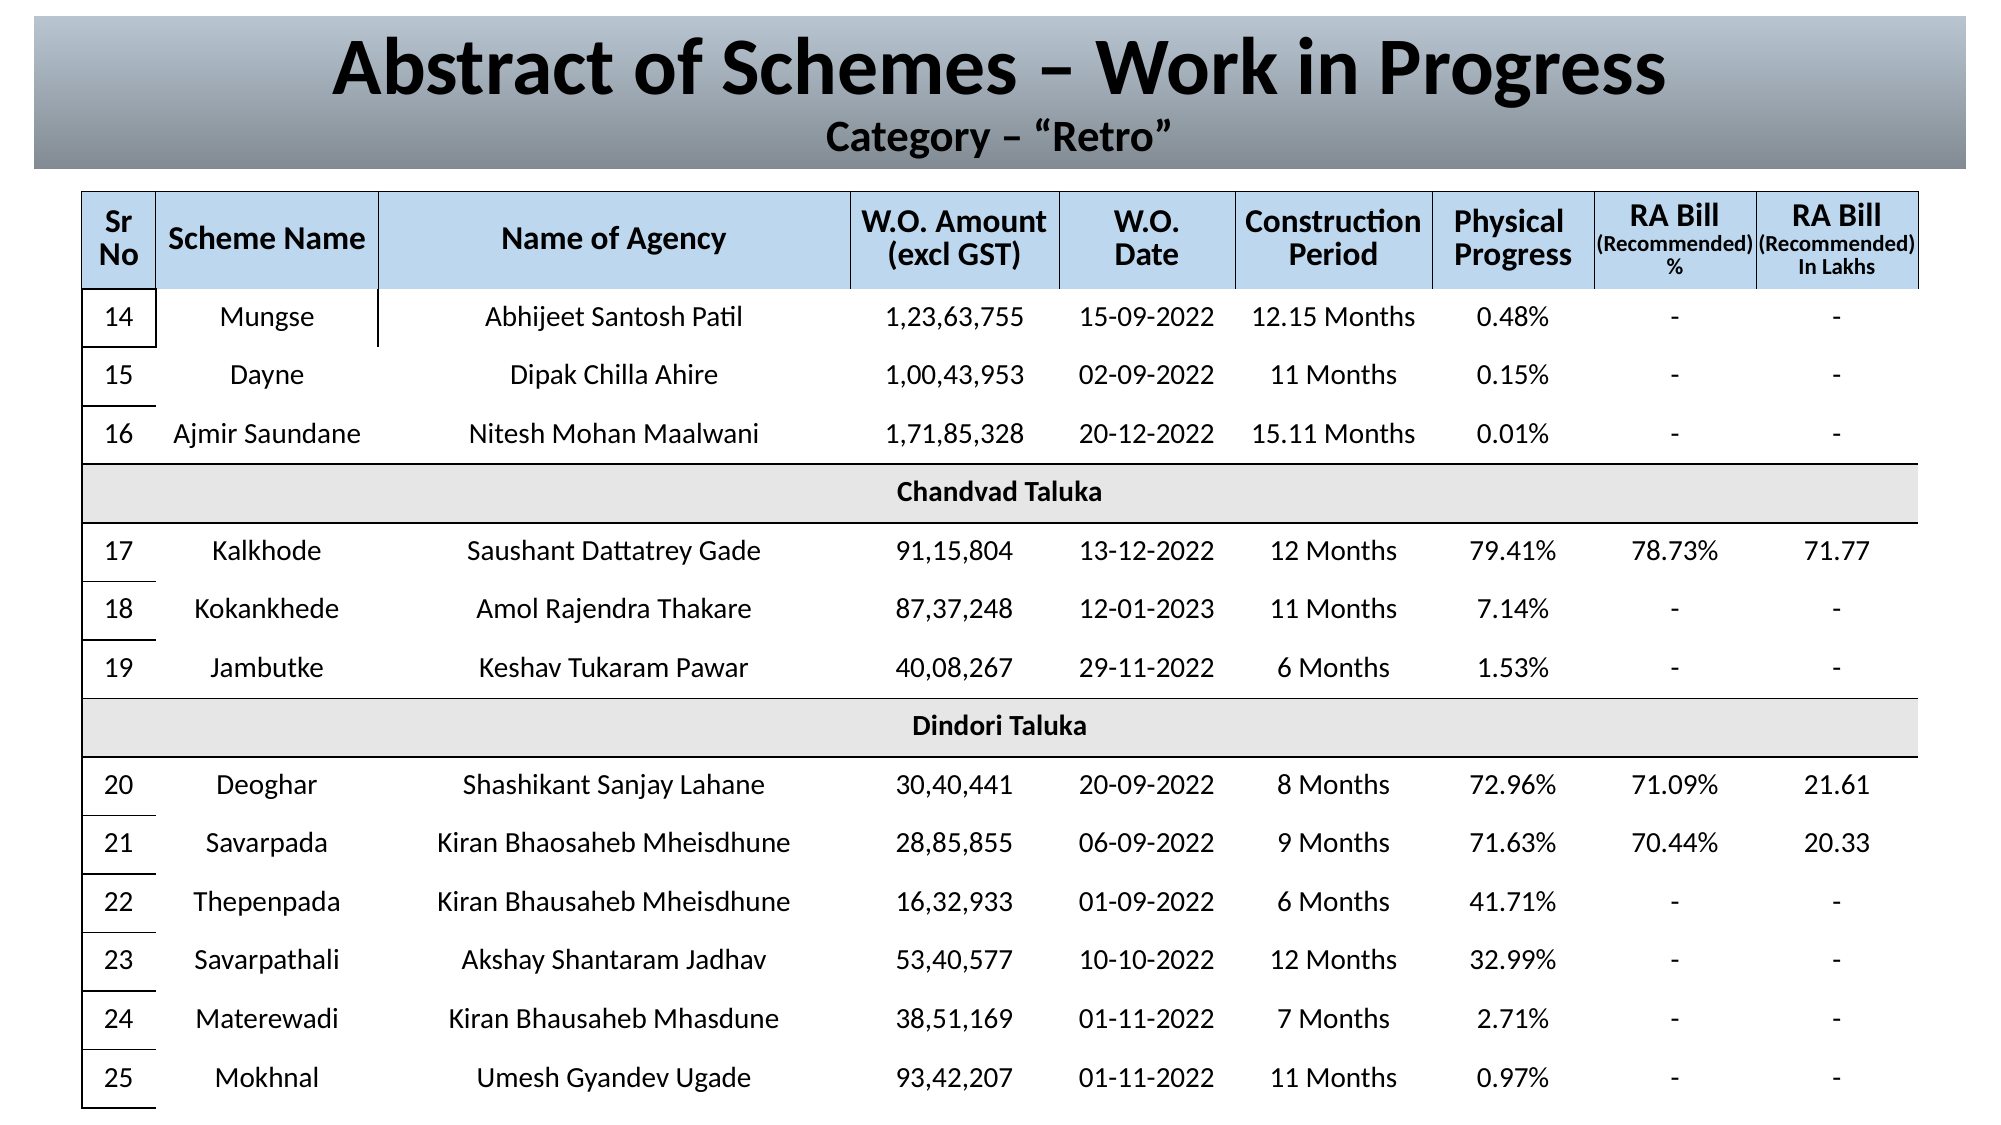

# Abstract of Schemes – Work in Progress Category – “Retro”
| Sr No | Scheme Name | Name of Agency | W.O. Amount (excl GST) | W.O. Date | Construction Period | Physical Progress | RA Bill (Recommended) % | RA Bill (Recommended) In Lakhs |
| --- | --- | --- | --- | --- | --- | --- | --- | --- |
| 14 | Mungse | Abhijeet Santosh Patil | 1,23,63,755 | 15-09-2022 | 12.15 Months | 0.48% | - | - |
| --- | --- | --- | --- | --- | --- | --- | --- | --- |
| 15 | Dayne | Dipak Chilla Ahire | 1,00,43,953 | 02-09-2022 | 11 Months | 0.15% | - | - |
| 16 | Ajmir Saundane | Nitesh Mohan Maalwani | 1,71,85,328 | 20-12-2022 | 15.11 Months | 0.01% | - | - |
| Chandvad Taluka | Chandvad Taluka |  |  |  |  |  |  |  |
| 17 | Kalkhode | Saushant Dattatrey Gade | 91,15,804 | 13-12-2022 | 12 Months | 79.41% | 78.73% | 71.77 |
| 18 | Kokankhede | Amol Rajendra Thakare | 87,37,248 | 12-01-2023 | 11 Months | 7.14% | - | - |
| 19 | Jambutke | Keshav Tukaram Pawar | 40,08,267 | 29-11-2022 | 6 Months | 1.53% | - | - |
| Dindori Taluka | Dindori Taluka |  |  |  |  |  |  |  |
| 20 | Deoghar | Shashikant Sanjay Lahane | 30,40,441 | 20-09-2022 | 8 Months | 72.96% | 71.09% | 21.61 |
| 21 | Savarpada | Kiran Bhaosaheb Mheisdhune | 28,85,855 | 06-09-2022 | 9 Months | 71.63% | 70.44% | 20.33 |
| 22 | Thepenpada | Kiran Bhausaheb Mheisdhune | 16,32,933 | 01-09-2022 | 6 Months | 41.71% | - | - |
| 23 | Savarpathali | Akshay Shantaram Jadhav | 53,40,577 | 10-10-2022 | 12 Months | 32.99% | - | - |
| 24 | Materewadi | Kiran Bhausaheb Mhasdune | 38,51,169 | 01-11-2022 | 7 Months | 2.71% | - | - |
| 25 | Mokhnal | Umesh Gyandev Ugade | 93,42,207 | 01-11-2022 | 11 Months | 0.97% | - | - |